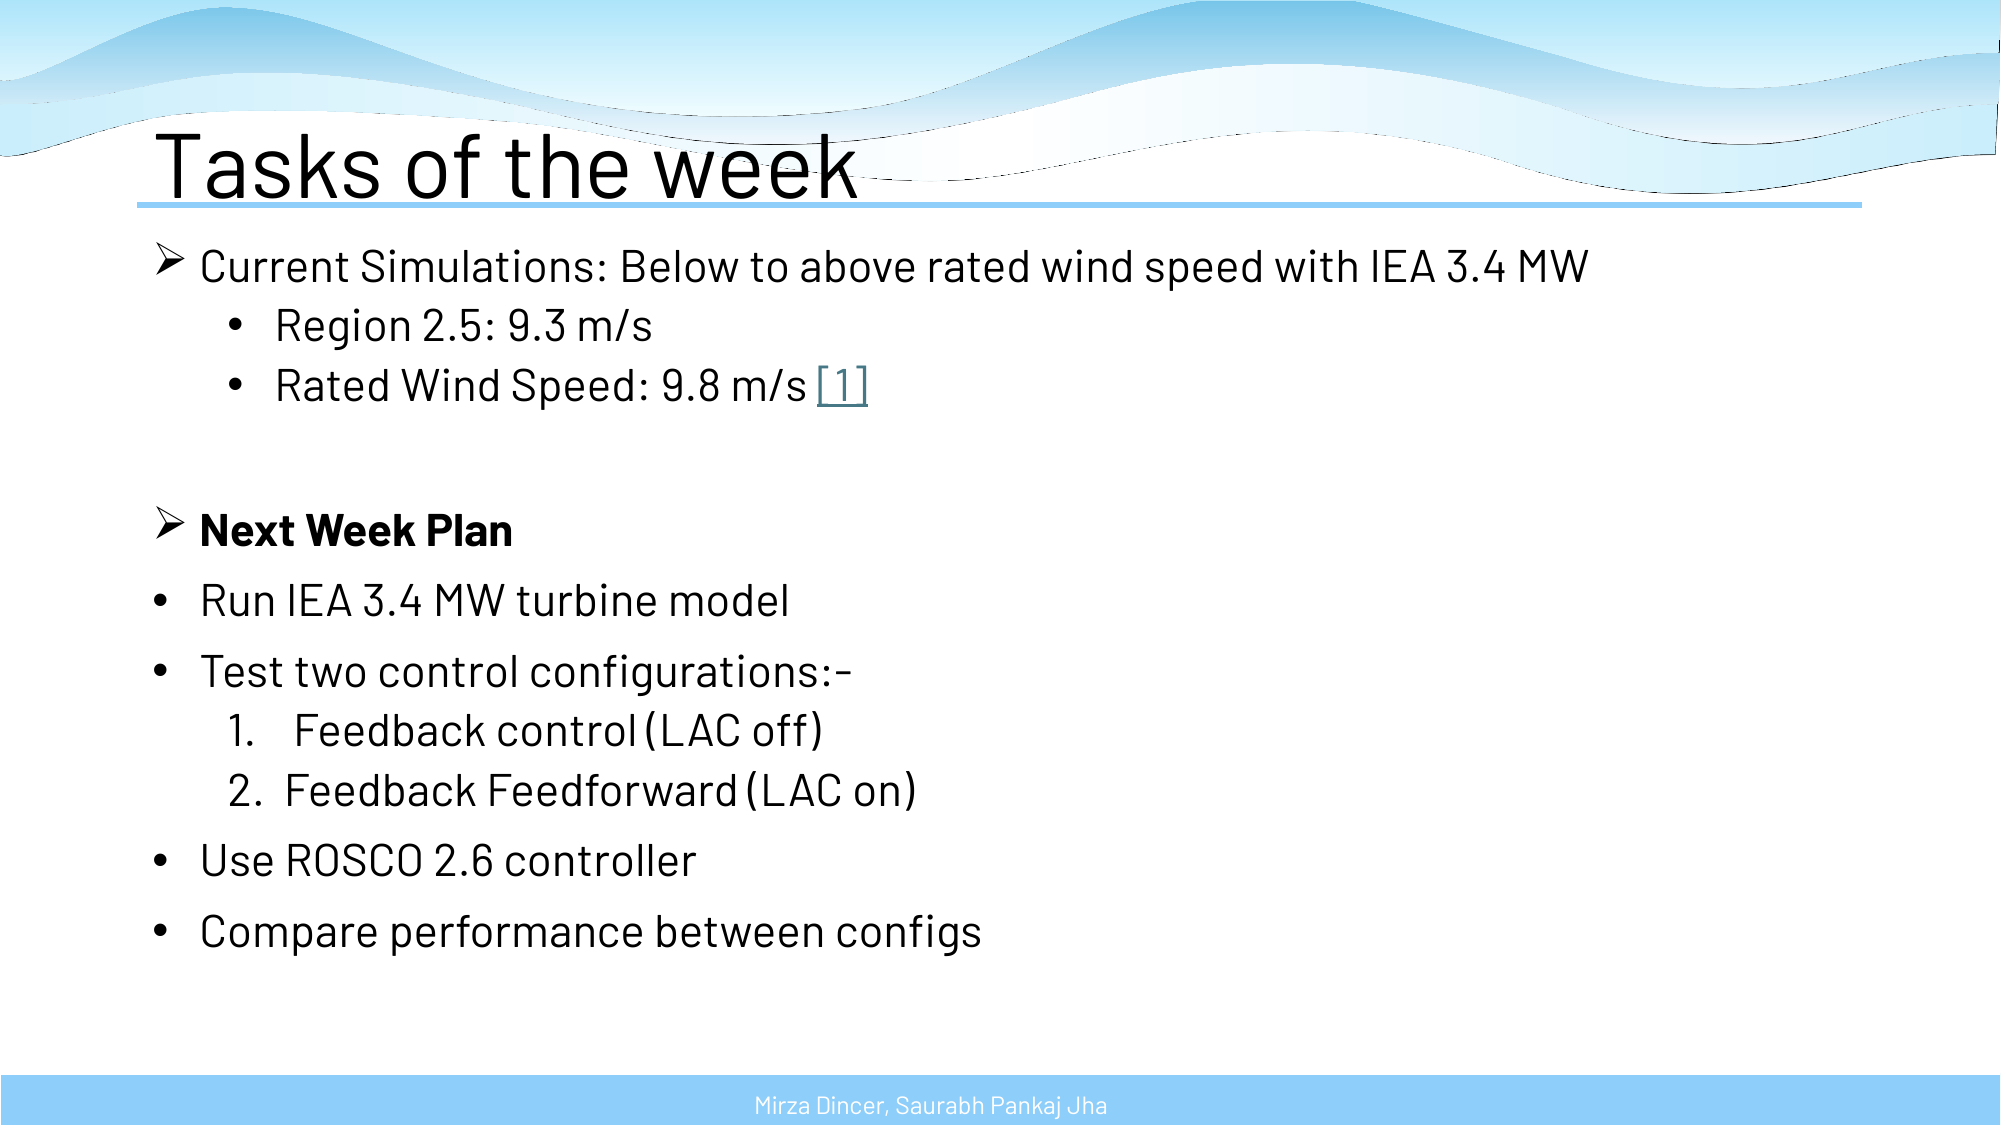

# Tasks of the week
Current Simulations: Below to above rated wind speed with IEA 3.4 MW
Region 2.5: 9.3 m/s
Rated Wind Speed: 9.8 m/s [1]

Next Week Plan
Run IEA 3.4 MW turbine model
Test two control configurations:-
 Feedback control (LAC off)
Feedback Feedforward (LAC on)
Use ROSCO 2.6 controller
Compare performance between configs
Mirza Dincer, Saurabh Pankaj Jha